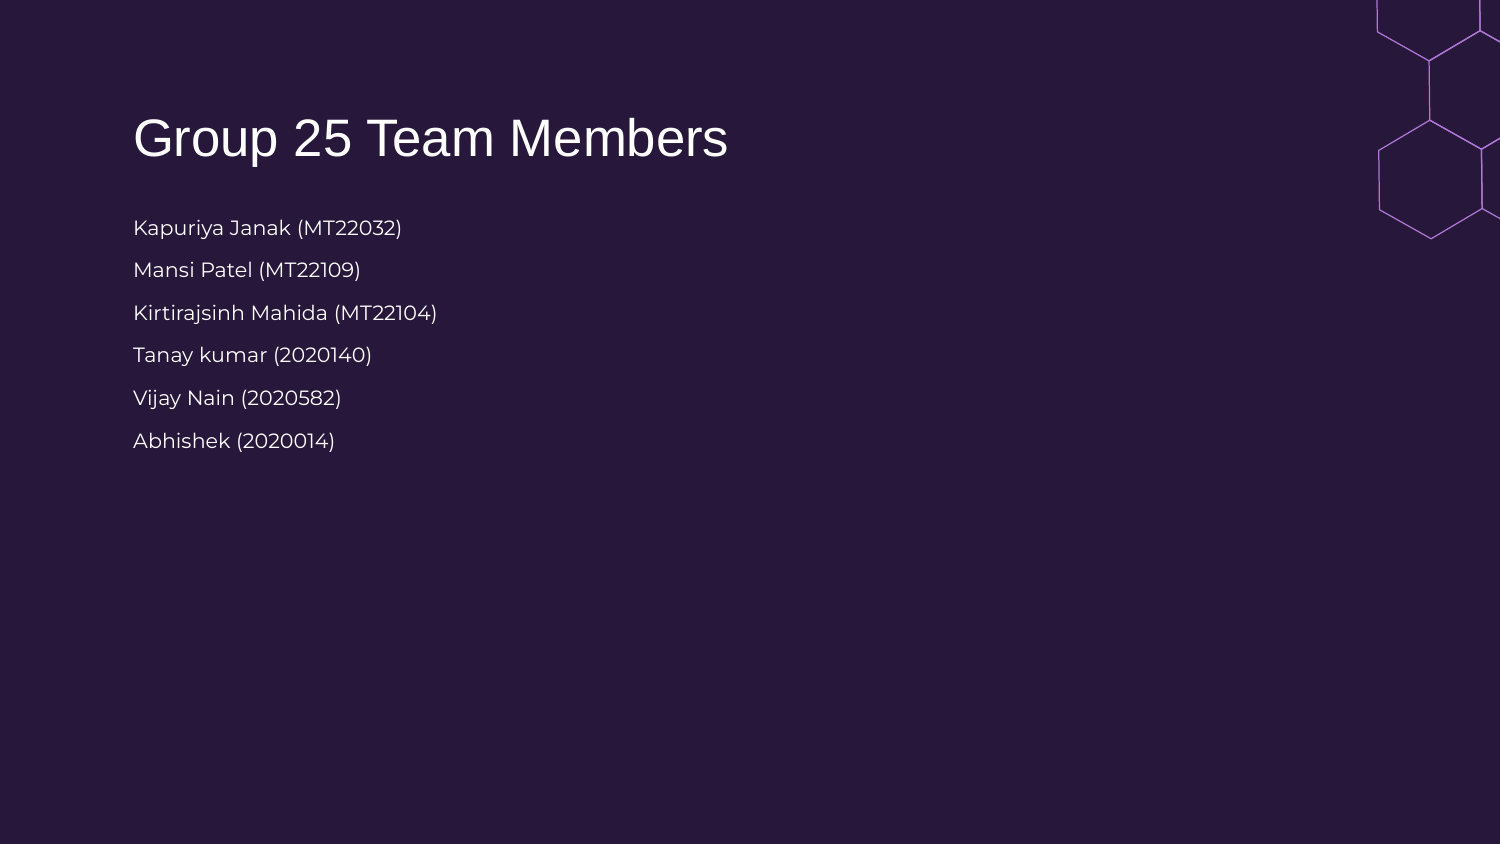

# Group 25 Team Members
Kapuriya Janak (MT22032)
Mansi Patel (MT22109)
Kirtirajsinh Mahida (MT22104)
Tanay kumar (2020140)
Vijay Nain (2020582)
Abhishek (2020014)